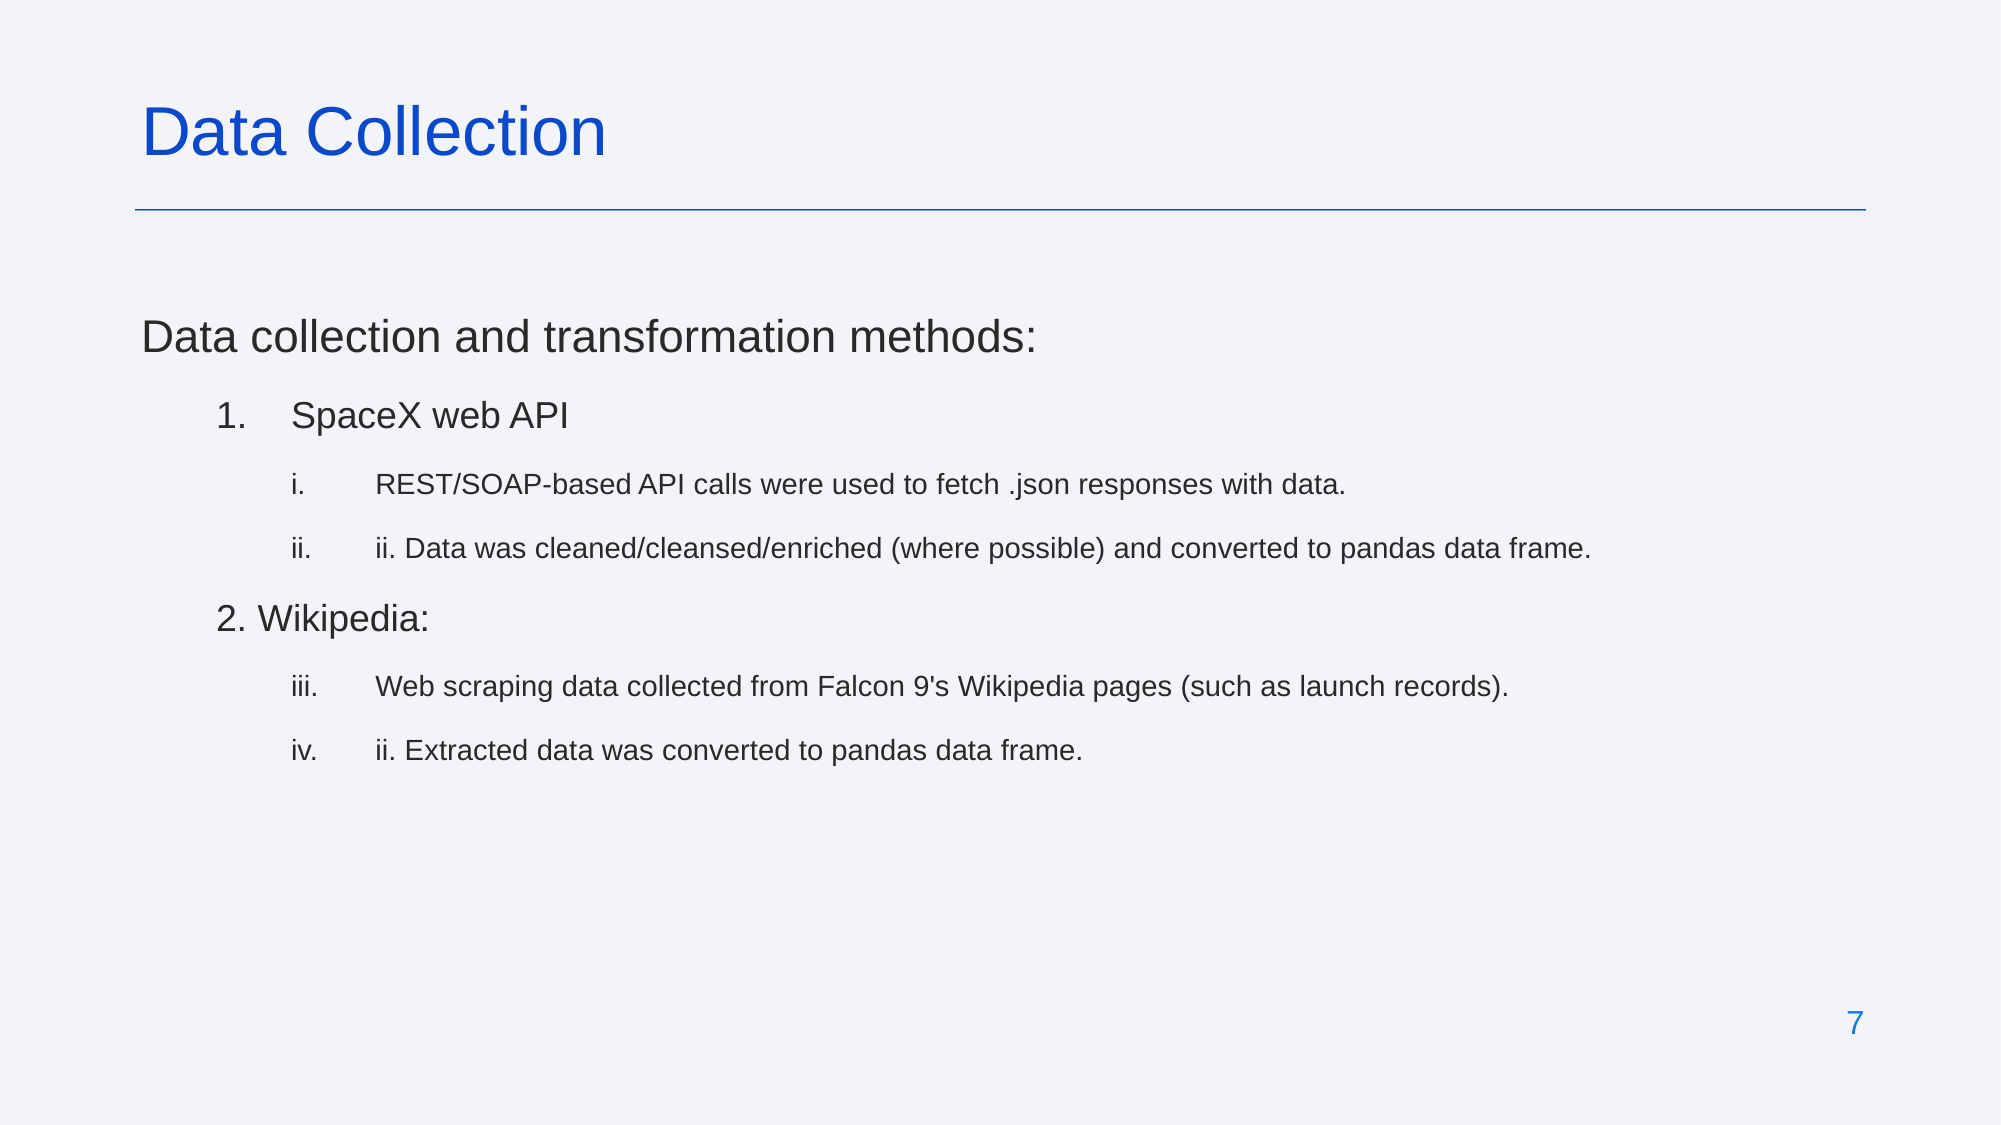

Data Collection
Data collection and transformation methods:
SpaceX web API
REST/SOAP-based API calls were used to fetch .json responses with data.
ii. Data was cleaned/cleansed/enriched (where possible) and converted to pandas data frame.
2. Wikipedia:
Web scraping data collected from Falcon 9's Wikipedia pages (such as launch records).
ii. Extracted data was converted to pandas data frame.
7